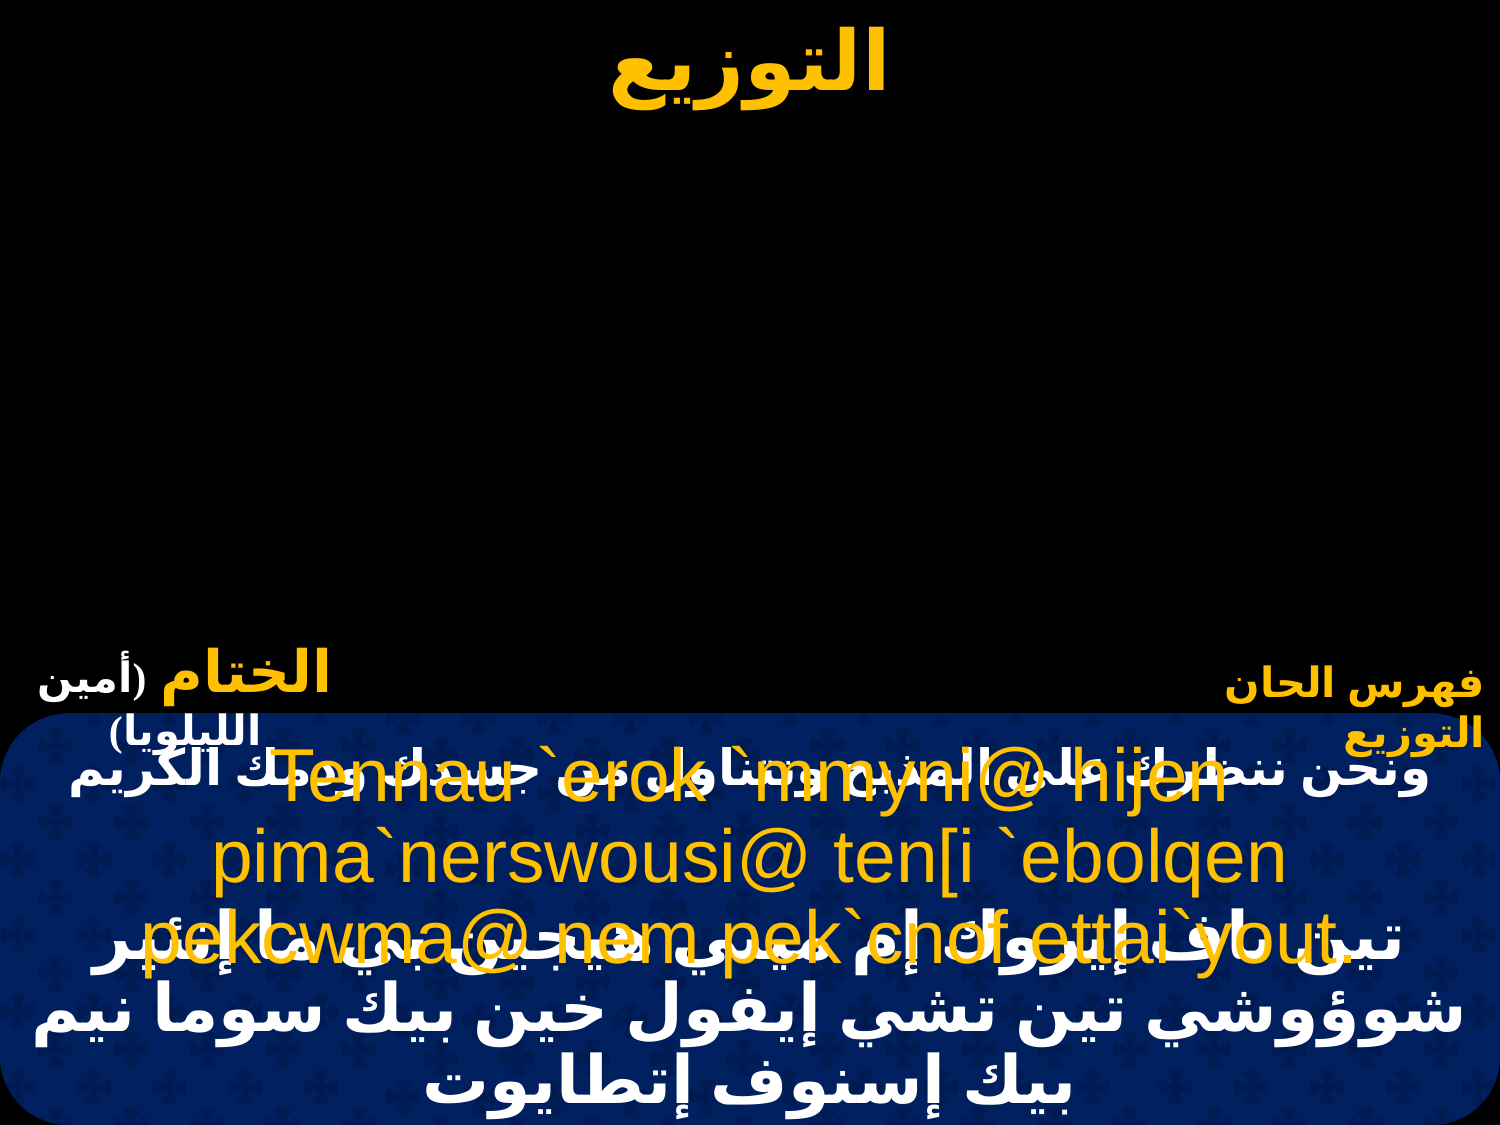

الختام (أمين الليلويا)
فهرس الحان التوزيع
# ونحن ننظرك على المذبح ونتناول من جسدك ودمك الكريم
Tennau `erok `mmyni@ hijen pima`nerswousi@ ten[i `ebolqen pekcwma@ nem pek`cnof ettai`yout.
تين ناف إيروك إم ميني هيجين بي ما إنئير شوؤوشي تين تشي إيفول خين بيك سوما نيم بيك إسنوف إتطايوت